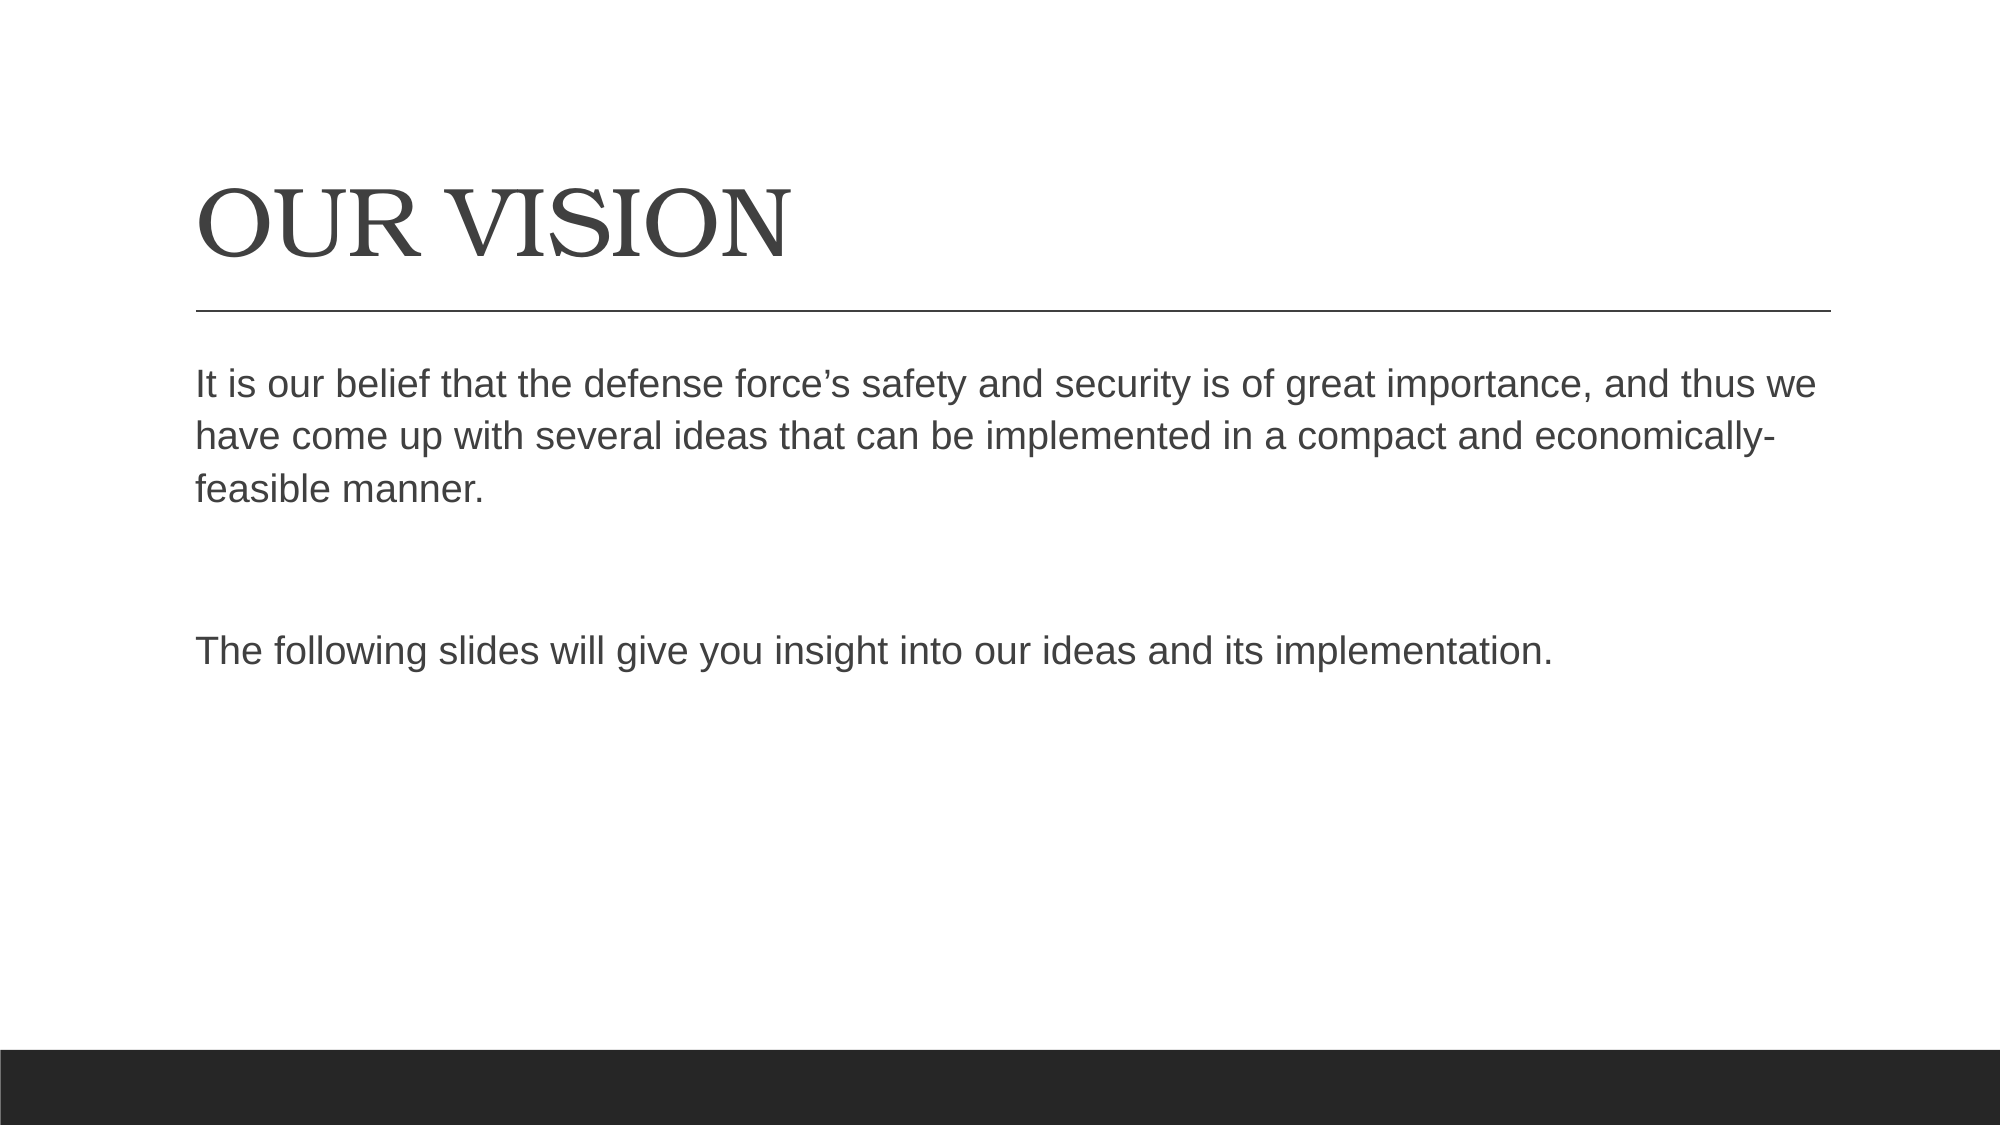

# OUR VISION
It is our belief that the defense force’s safety and security is of great importance, and thus we have come up with several ideas that can be implemented in a compact and economically-feasible manner.

The following slides will give you insight into our ideas and its implementation.